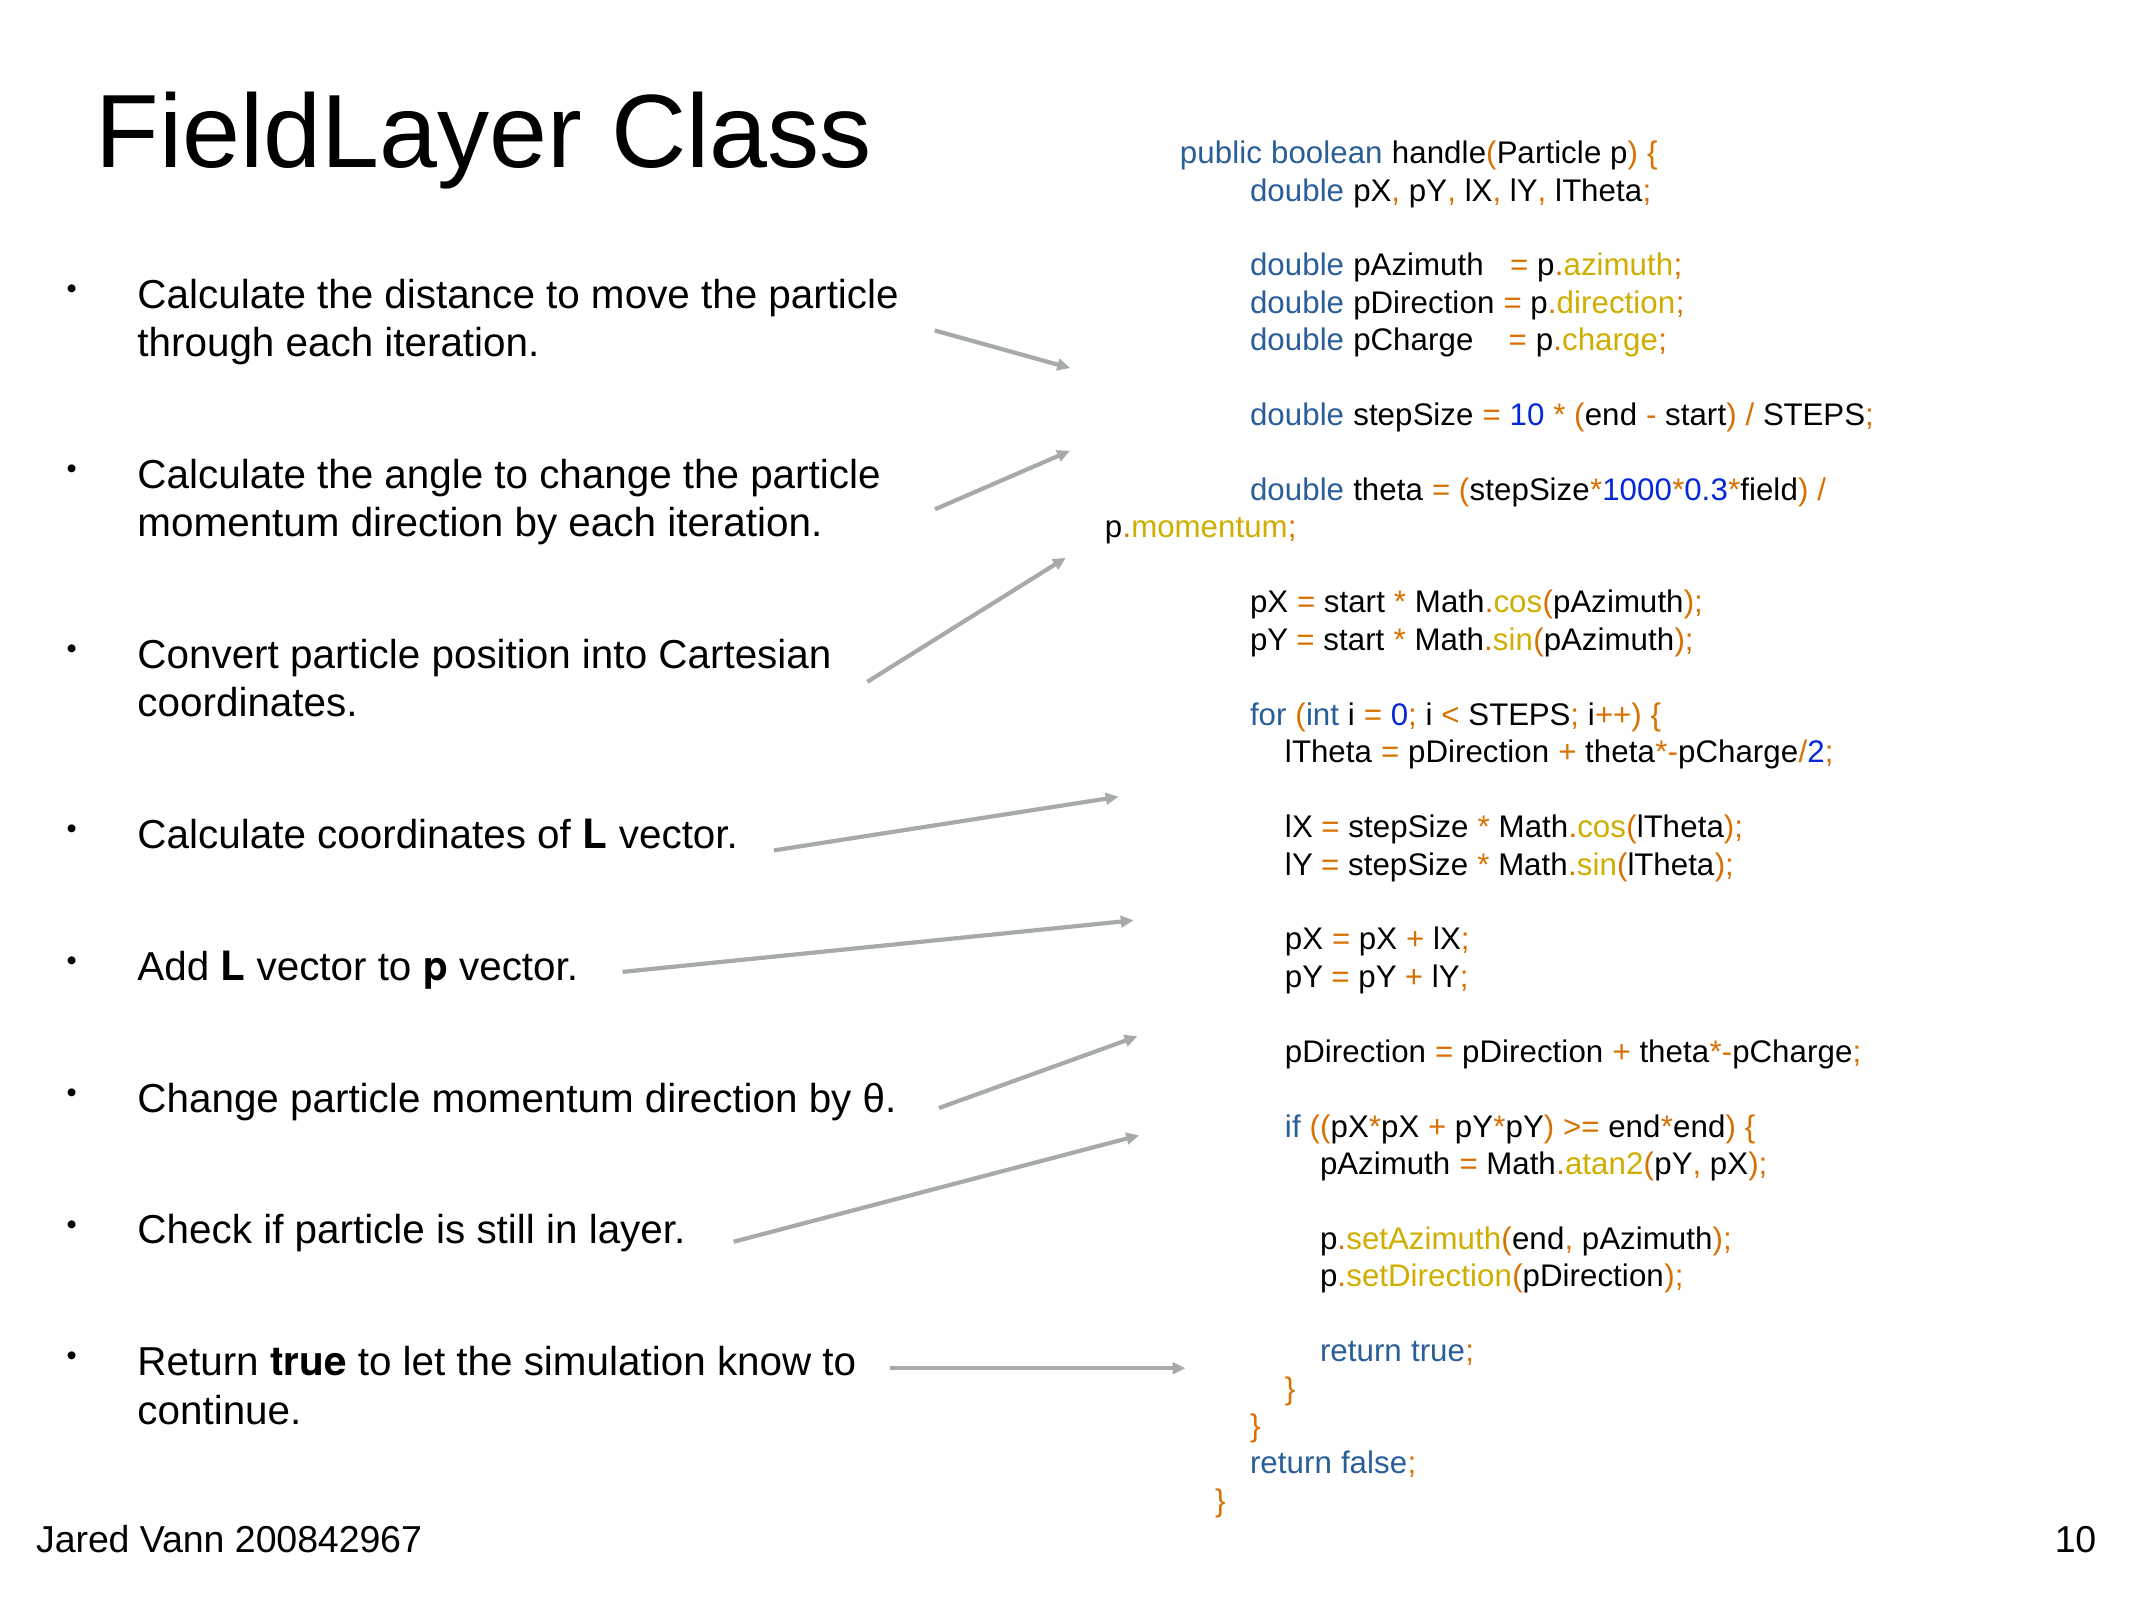

# FieldLayer Class
public boolean handle(Particle p) {
        double pX, pY, lX, lY, lTheta;

        double pAzimuth   = p.azimuth;
        double pDirection = p.direction;
        double pCharge    = p.charge;

        double stepSize = 10 * (end - start) / STEPS;

        double theta = (stepSize*1000*0.3*field) / p.momentum;

        pX = start * Math.cos(pAzimuth);
        pY = start * Math.sin(pAzimuth);

        for (int i = 0; i < STEPS; i++) {
            lTheta = pDirection + theta*-pCharge/2;

            lX = stepSize * Math.cos(lTheta);
            lY = stepSize * Math.sin(lTheta);

            pX = pX + lX;
            pY = pY + lY;

            pDirection = pDirection + theta*-pCharge;

            if ((pX*pX + pY*pY) >= end*end) {
                pAzimuth = Math.atan2(pY, pX);

                p.setAzimuth(end, pAzimuth);
                p.setDirection(pDirection);

                return true;
            }
        }
        return false;
    }
Calculate the distance to move the particle through each iteration.
Calculate the angle to change the particle momentum direction by each iteration.
Convert particle position into Cartesian coordinates.
Calculate coordinates of L vector.
Add L vector to p vector.
Change particle momentum direction by θ.
Check if particle is still in layer.
Return true to let the simulation know to continue.

10